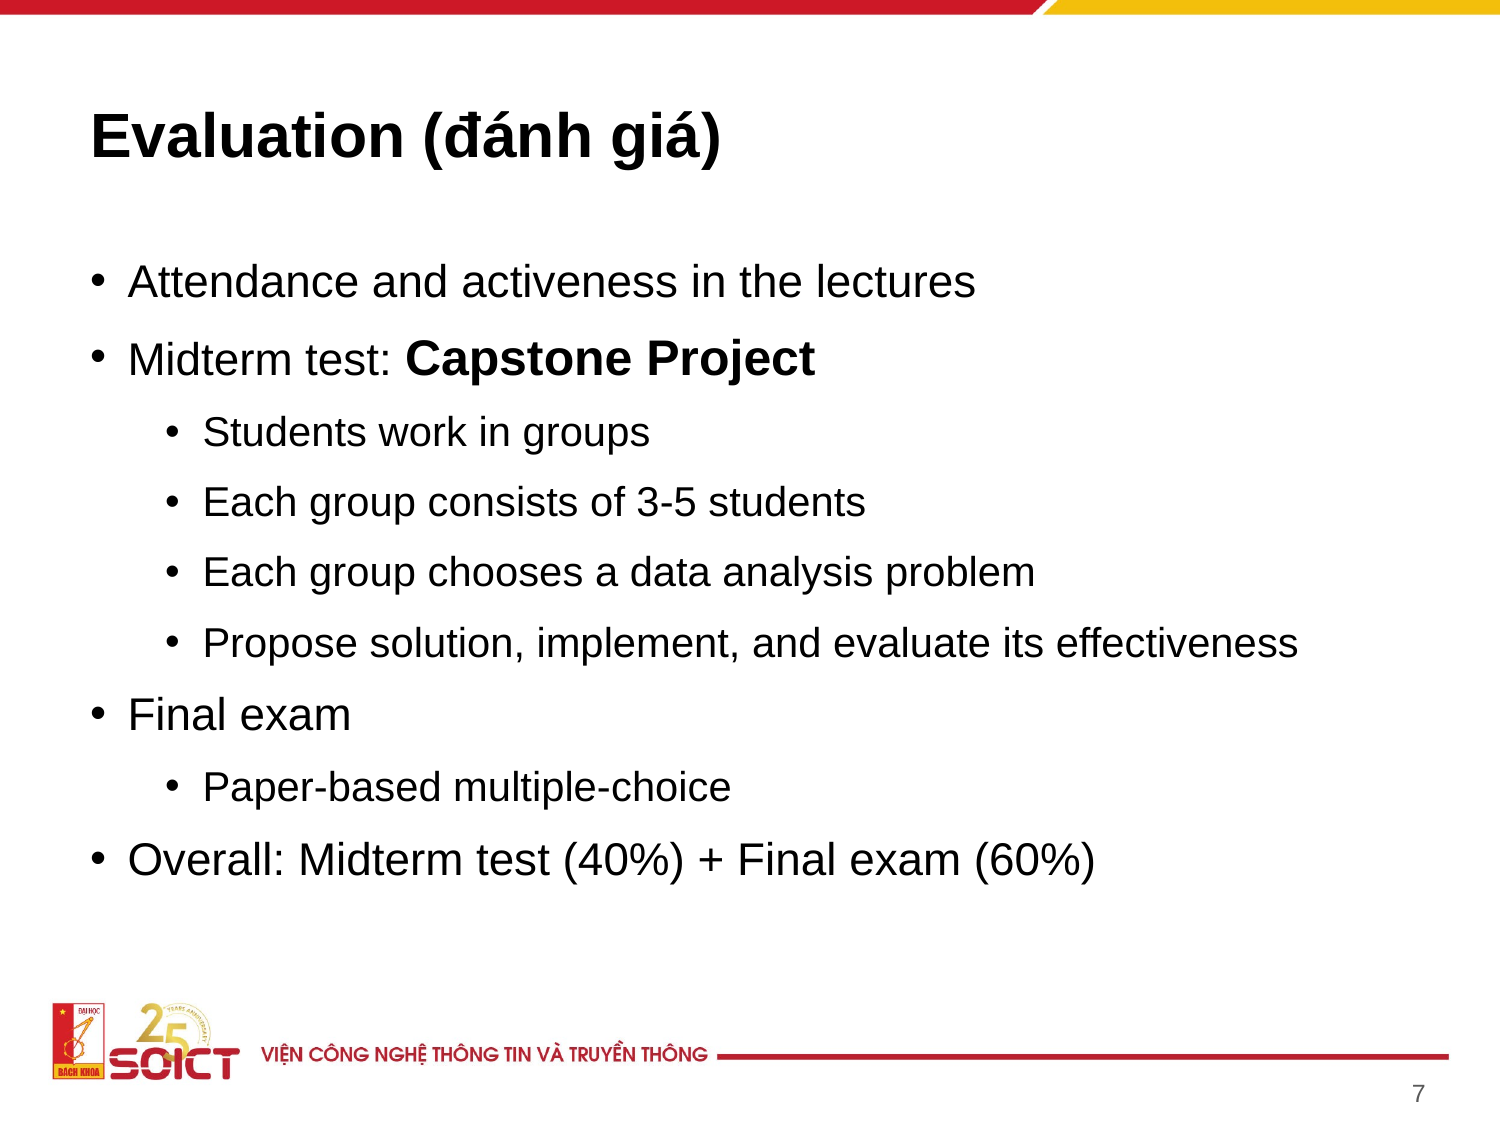

# Evaluation (đánh giá)
Attendance and activeness in the lectures
Midterm test: Capstone Project
Students work in groups
Each group consists of 3-5 students
Each group chooses a data analysis problem
Propose solution, implement, and evaluate its effectiveness
Final exam
Paper-based multiple-choice
Overall: Midterm test (40%) + Final exam (60%)

7